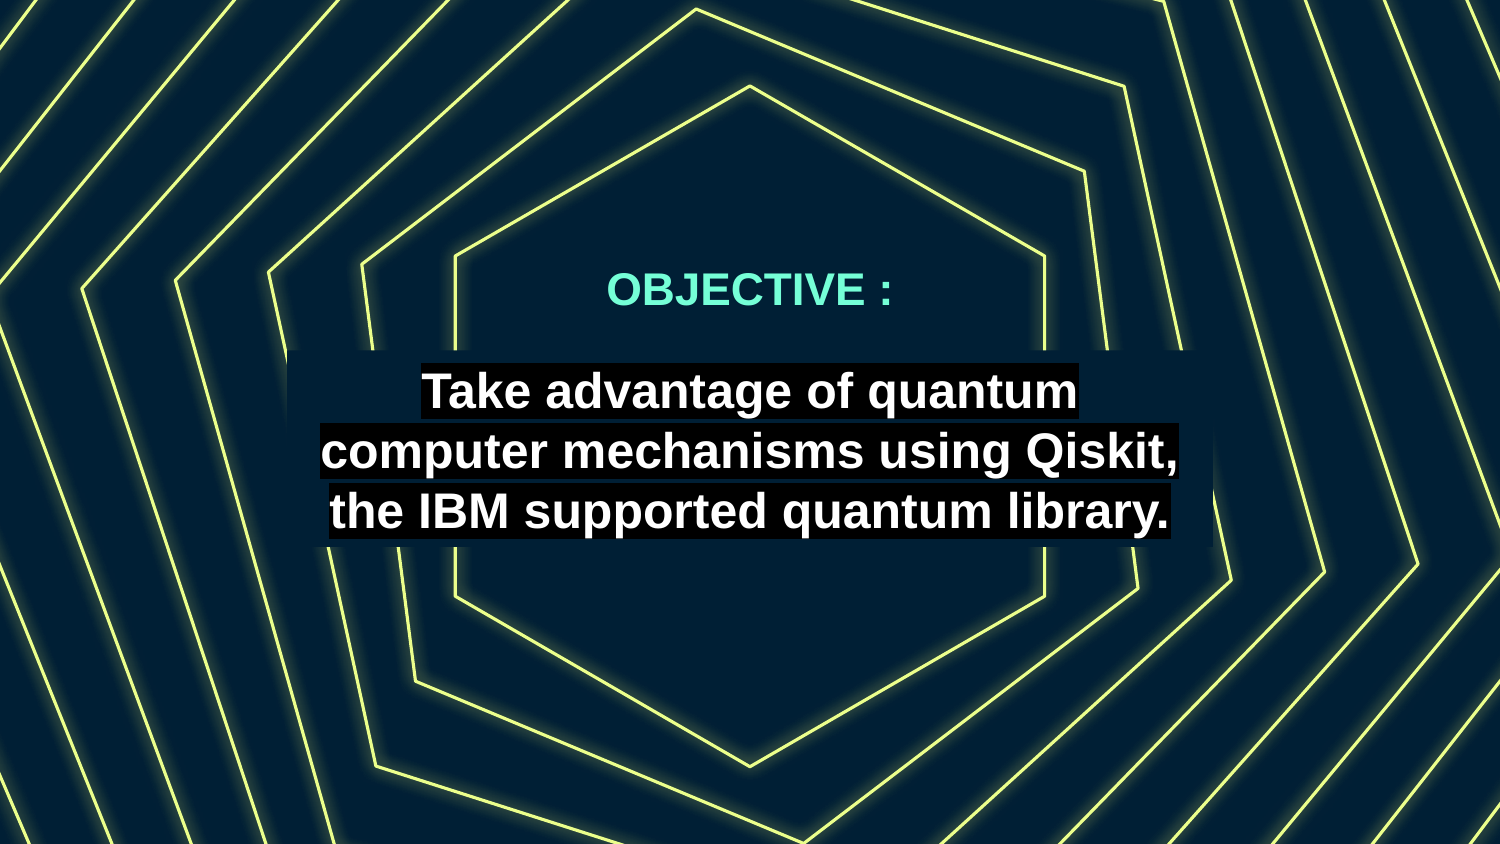

# OBJECTIVE :
Take advantage of quantum computer mechanisms using Qiskit, the IBM supported quantum library.